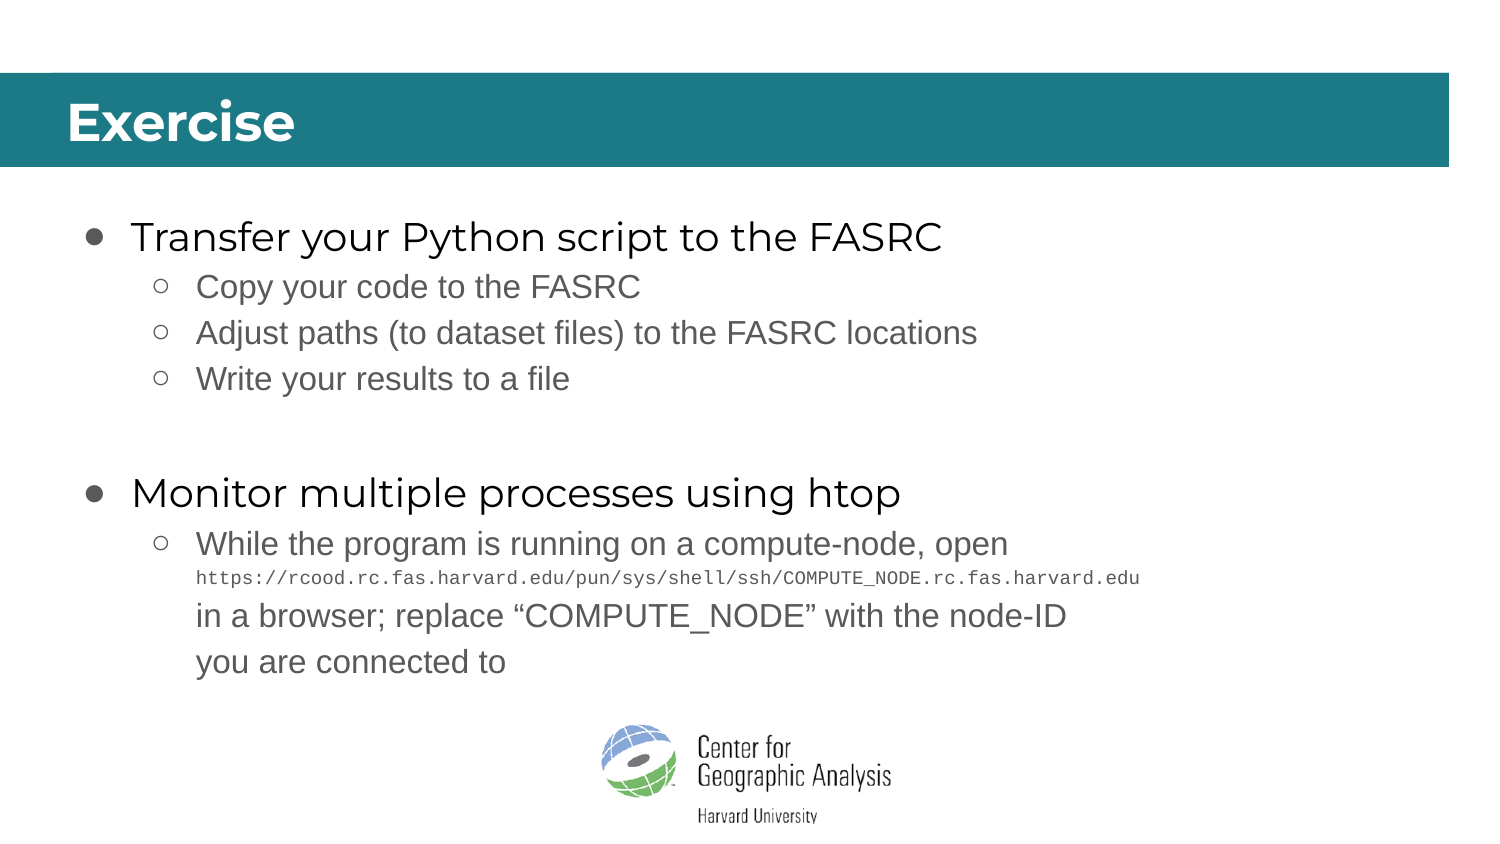

# Exercise
Transfer your Python script to the FASRC
Copy your code to the FASRC
Adjust paths (to dataset files) to the FASRC locations
Write your results to a file

Monitor multiple processes using htop
While the program is running on a compute-node, open
https://rcood.rc.fas.harvard.edu/pun/sys/shell/ssh/COMPUTE_NODE.rc.fas.harvard.edu
in a browser; replace “COMPUTE_NODE” with the node-ID
you are connected to